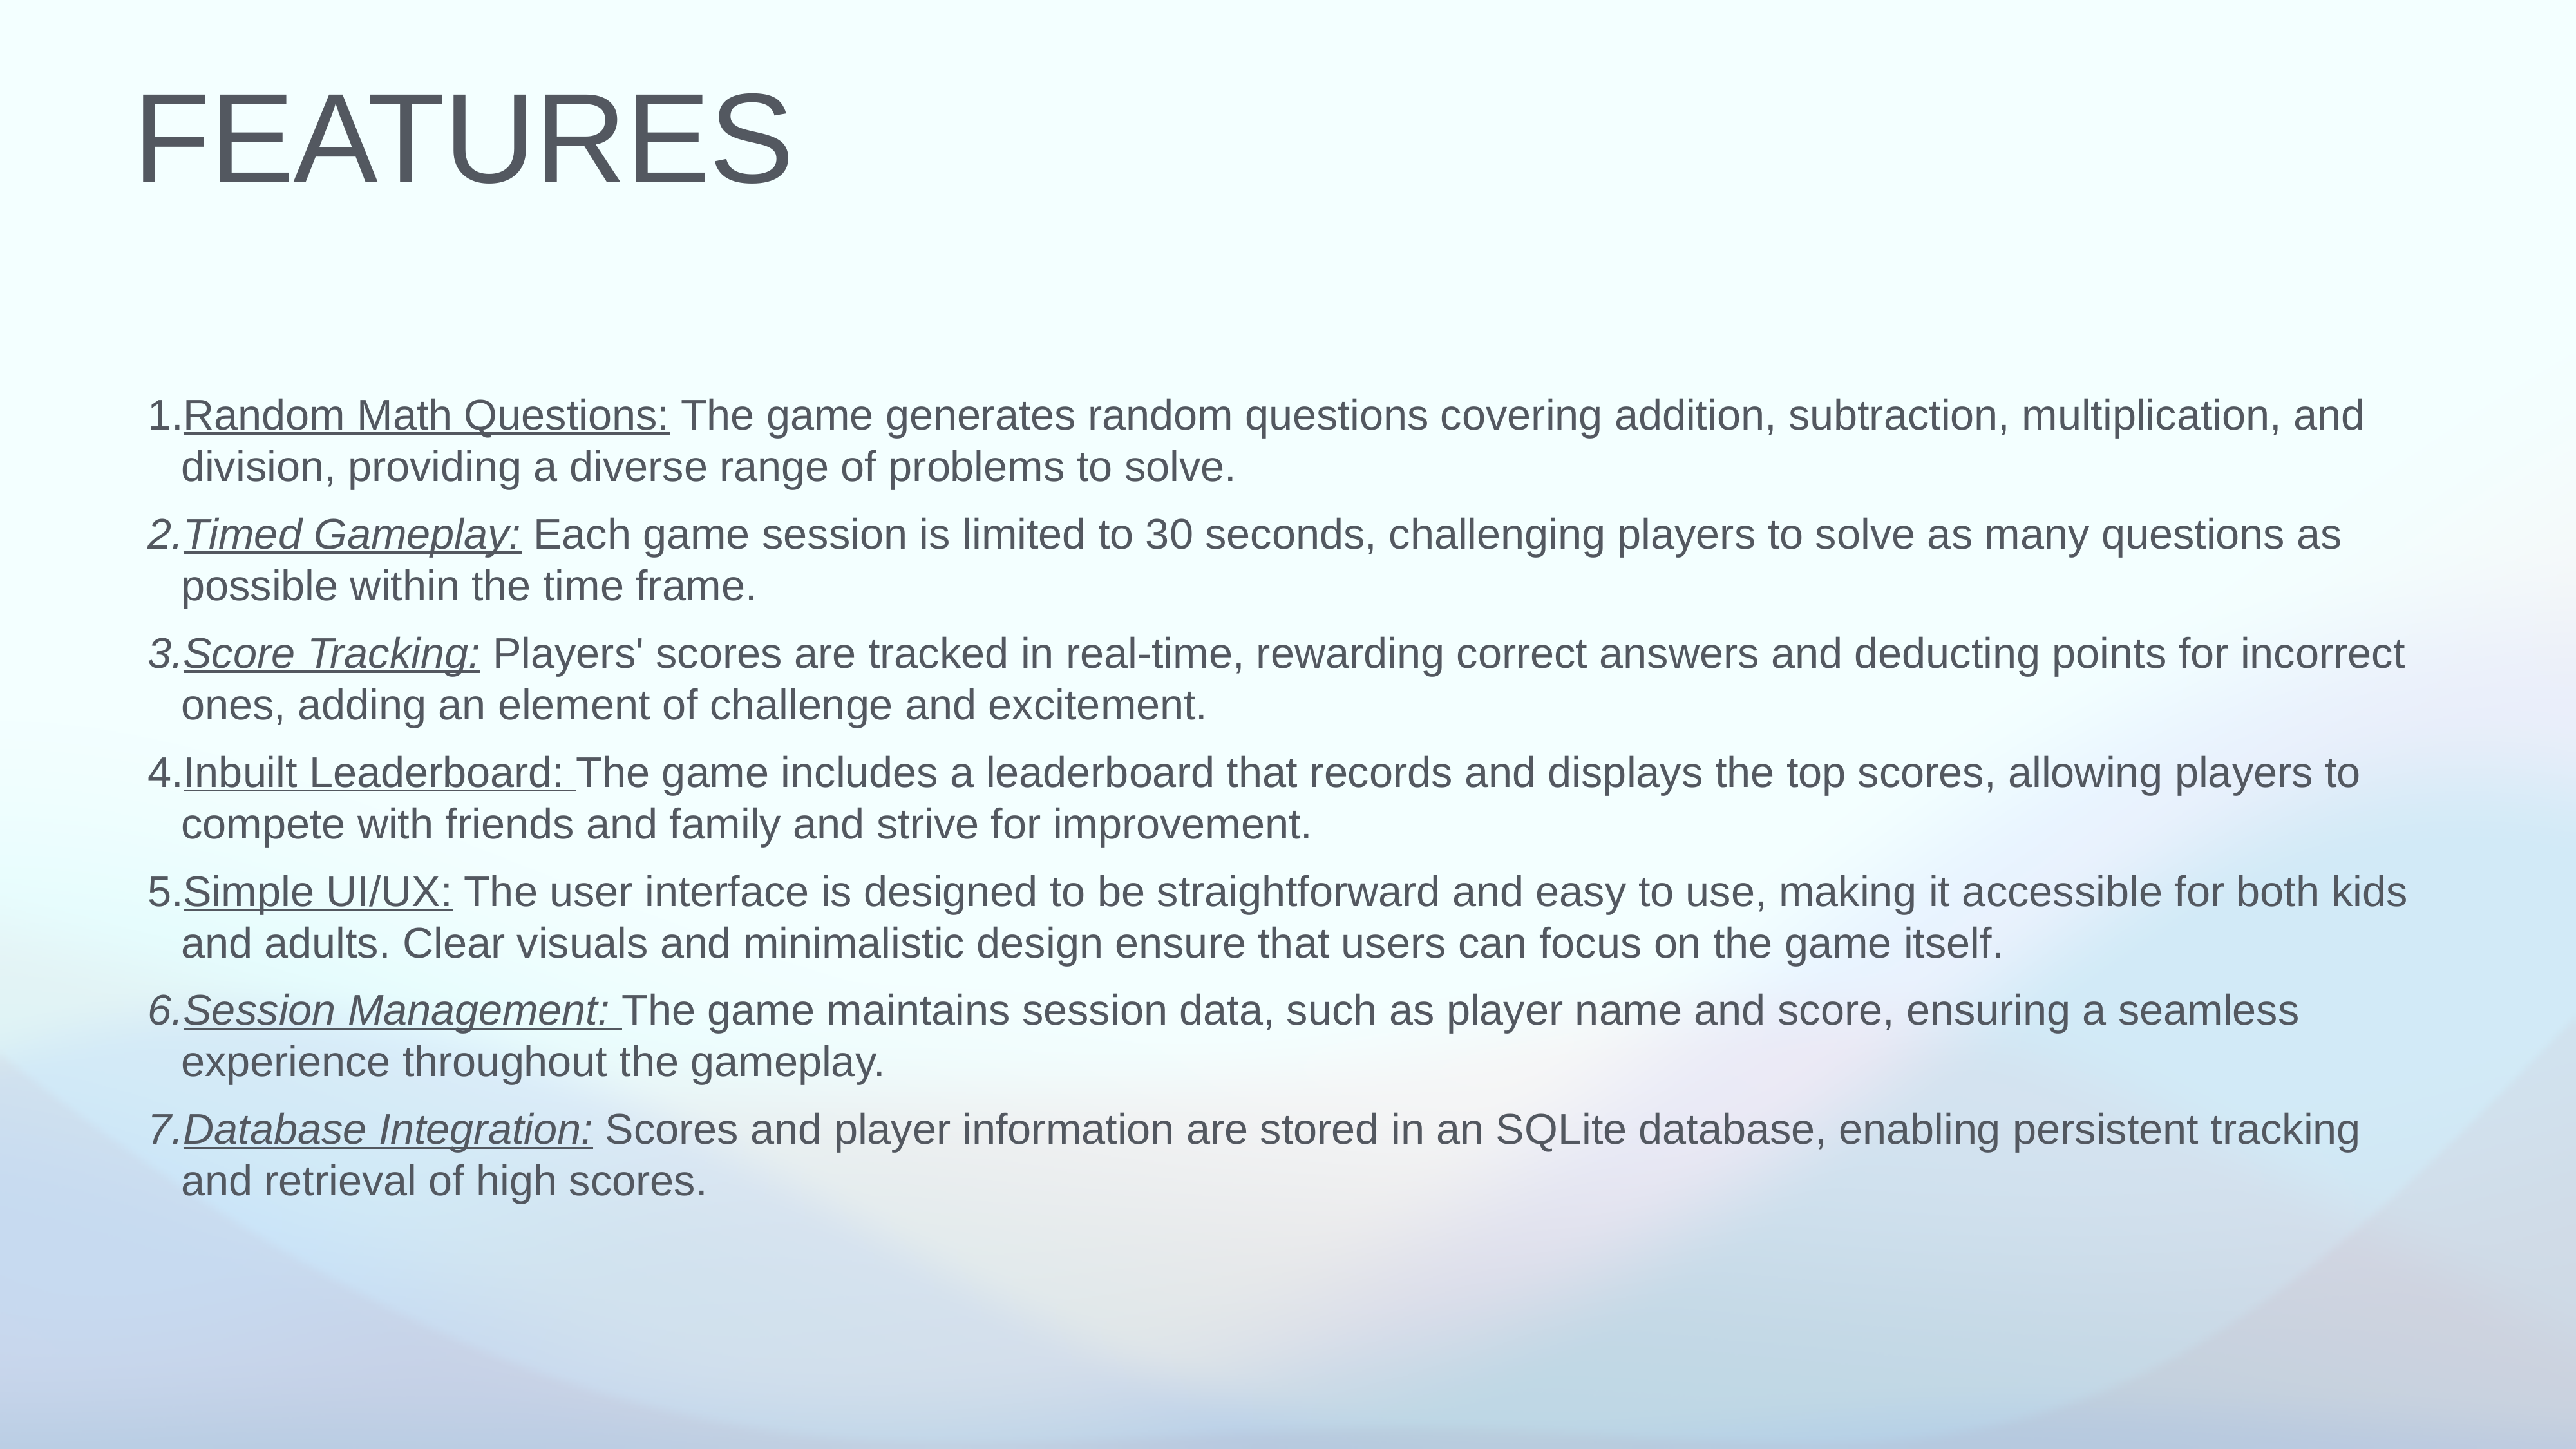

# FEATURES
Random Math Questions: The game generates random questions covering addition, subtraction, multiplication, and division, providing a diverse range of problems to solve.
Timed Gameplay: Each game session is limited to 30 seconds, challenging players to solve as many questions as possible within the time frame.
Score Tracking: Players' scores are tracked in real-time, rewarding correct answers and deducting points for incorrect ones, adding an element of challenge and excitement.
Inbuilt Leaderboard: The game includes a leaderboard that records and displays the top scores, allowing players to compete with friends and family and strive for improvement.
Simple UI/UX: The user interface is designed to be straightforward and easy to use, making it accessible for both kids and adults. Clear visuals and minimalistic design ensure that users can focus on the game itself.
Session Management: The game maintains session data, such as player name and score, ensuring a seamless experience throughout the gameplay.
Database Integration: Scores and player information are stored in an SQLite database, enabling persistent tracking and retrieval of high scores.